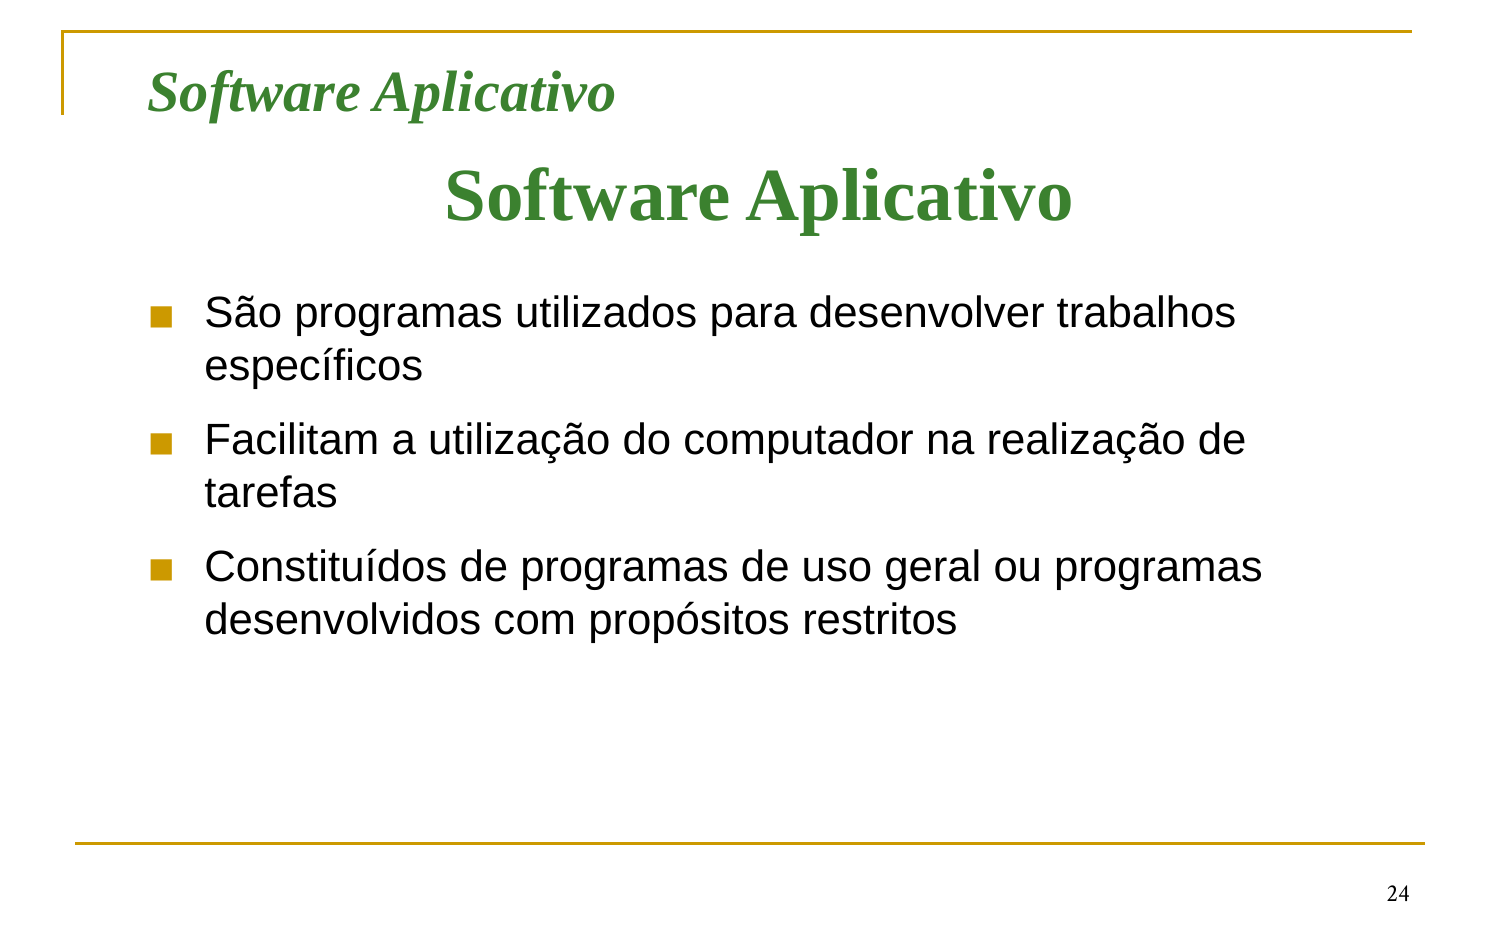

Software Aplicativo
Software Aplicativo
São programas utilizados para desenvolver trabalhos específicos
Facilitam a utilização do computador na realização de tarefas
Constituídos de programas de uso geral ou programas desenvolvidos com propósitos restritos
24